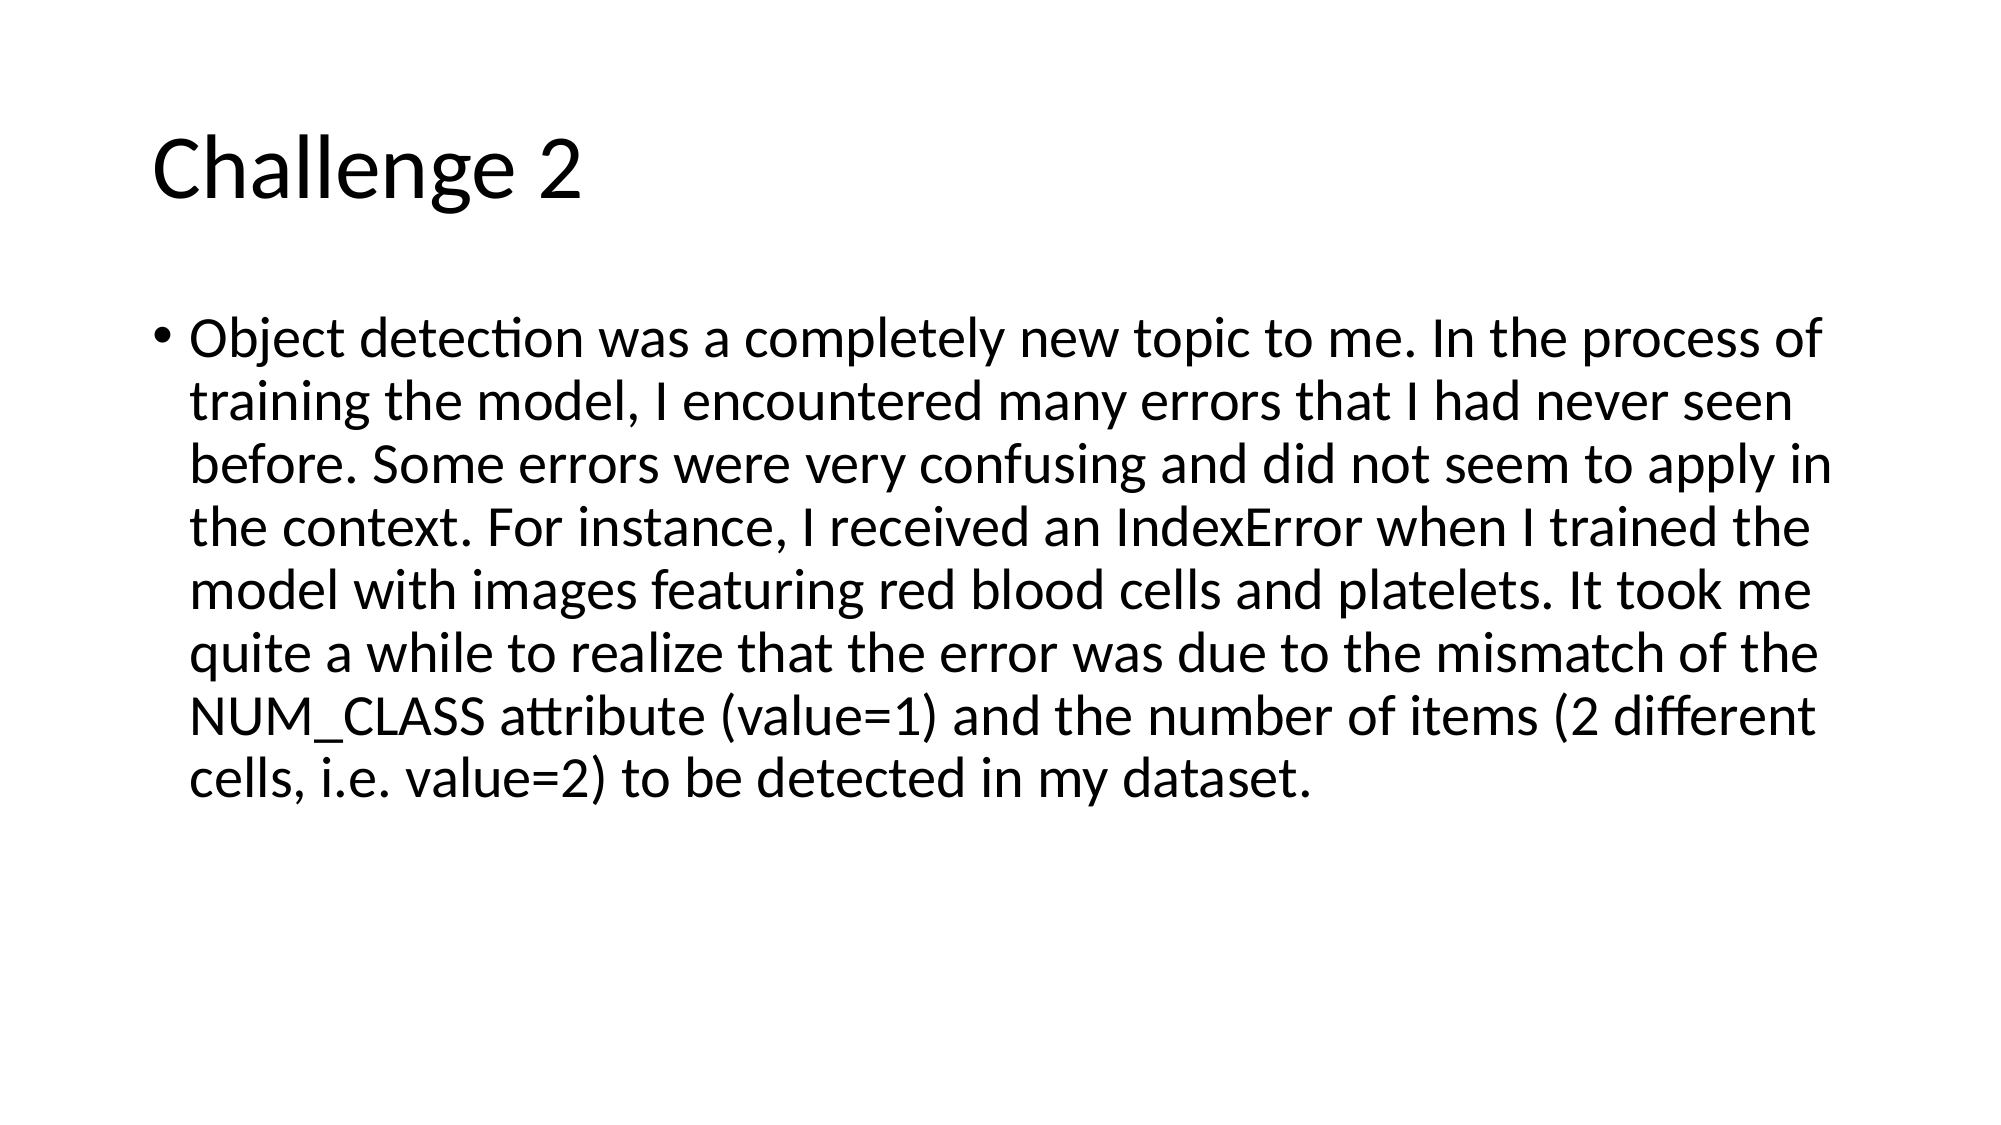

# Challenge 2
Object detection was a completely new topic to me. In the process of training the model, I encountered many errors that I had never seen before. Some errors were very confusing and did not seem to apply in the context. For instance, I received an IndexError when I trained the model with images featuring red blood cells and platelets. It took me quite a while to realize that the error was due to the mismatch of the NUM_CLASS attribute (value=1) and the number of items (2 different cells, i.e. value=2) to be detected in my dataset.